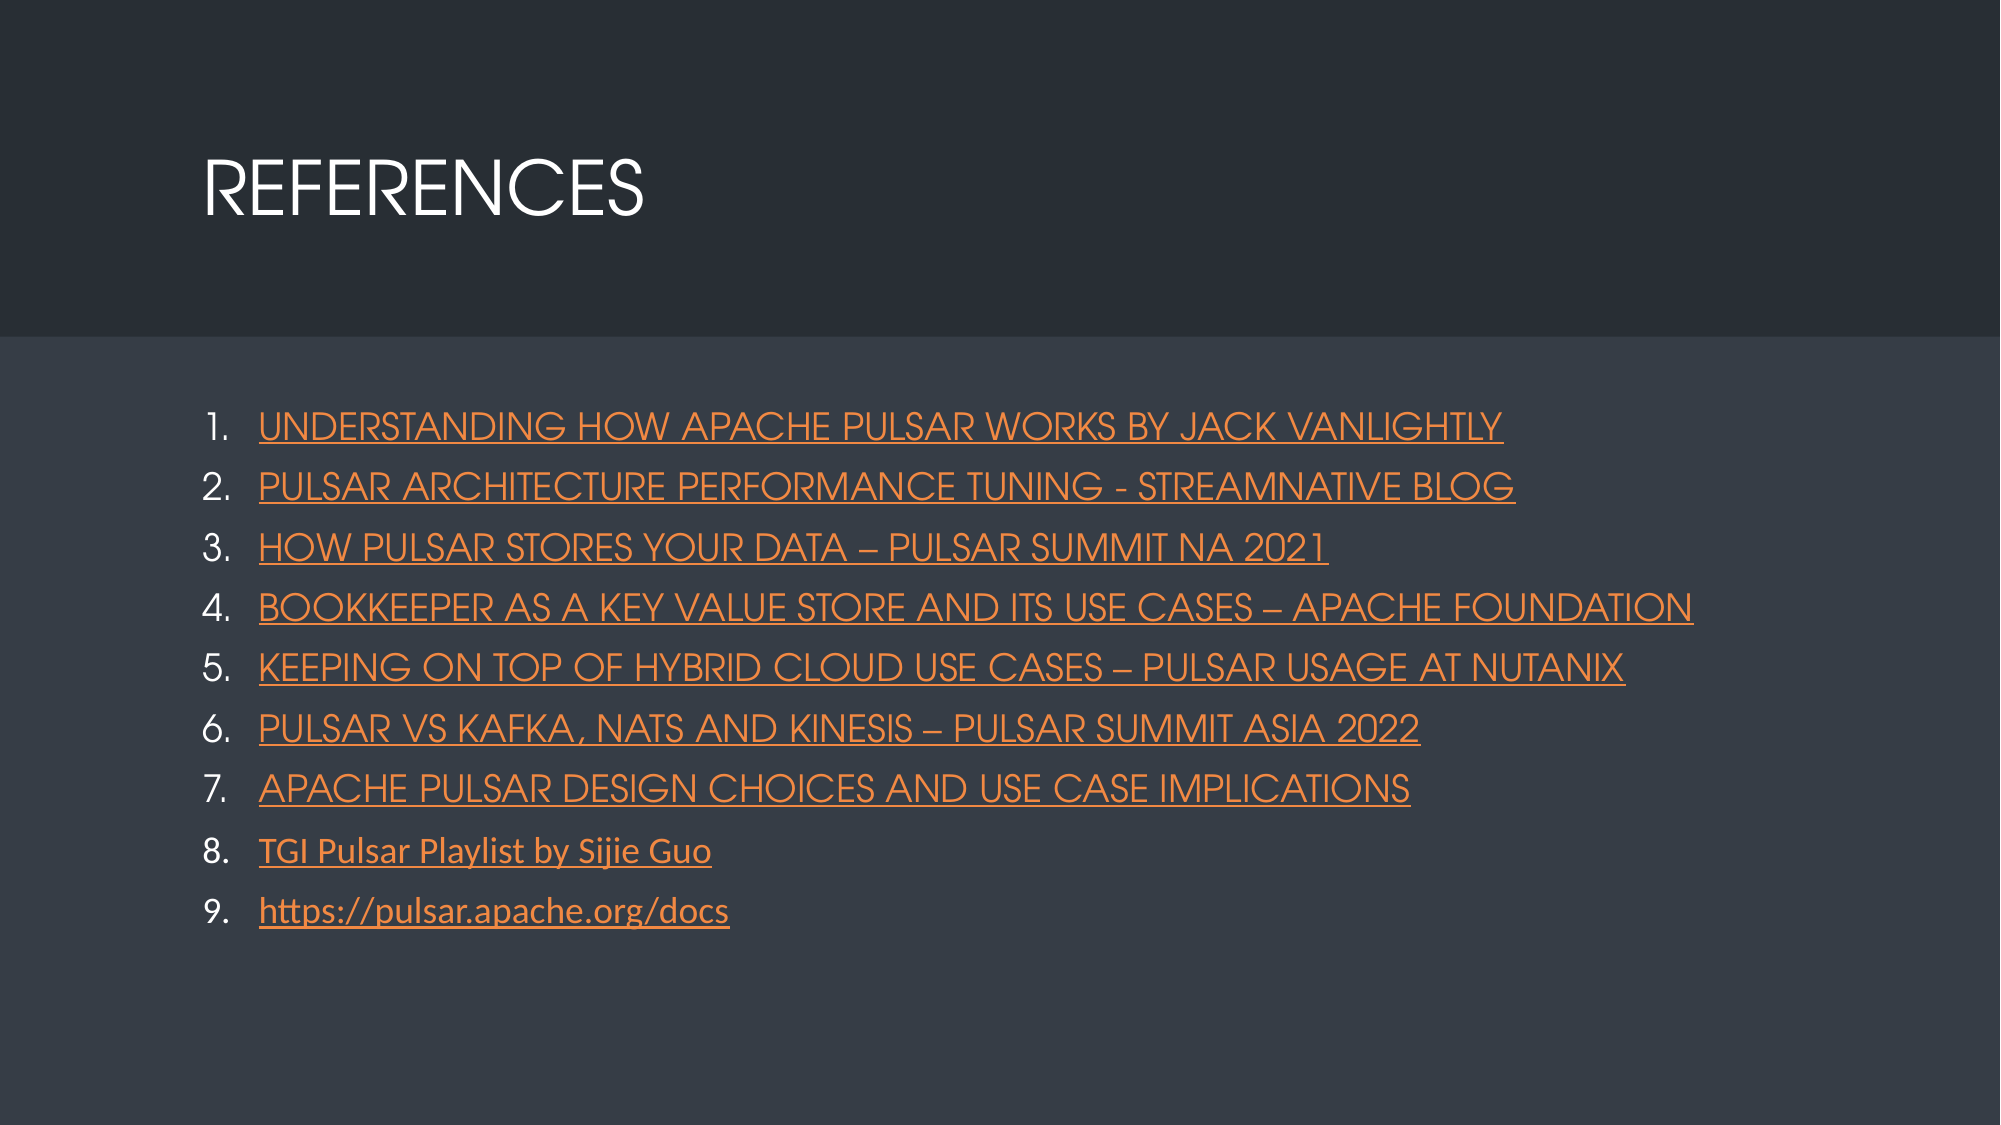

# References
Understanding how apache pulsar works by Jack Vanlightly
Pulsar architecture performance tuning - StreamNative Blog
How Pulsar Stores Your Data – Pulsar Summit NA 2021
Bookkeeper as a Key Value Store and its use cases – Apache Foundation
Keeping on top of Hybrid Cloud Use Cases – Pulsar Usage at Nutanix
Pulsar vs kafka, NATS and Kinesis – Pulsar Summit Asia 2022
Apache Pulsar Design Choices and Use Case Implications
TGI Pulsar Playlist by Sijie Guo
https://pulsar.apache.org/docs